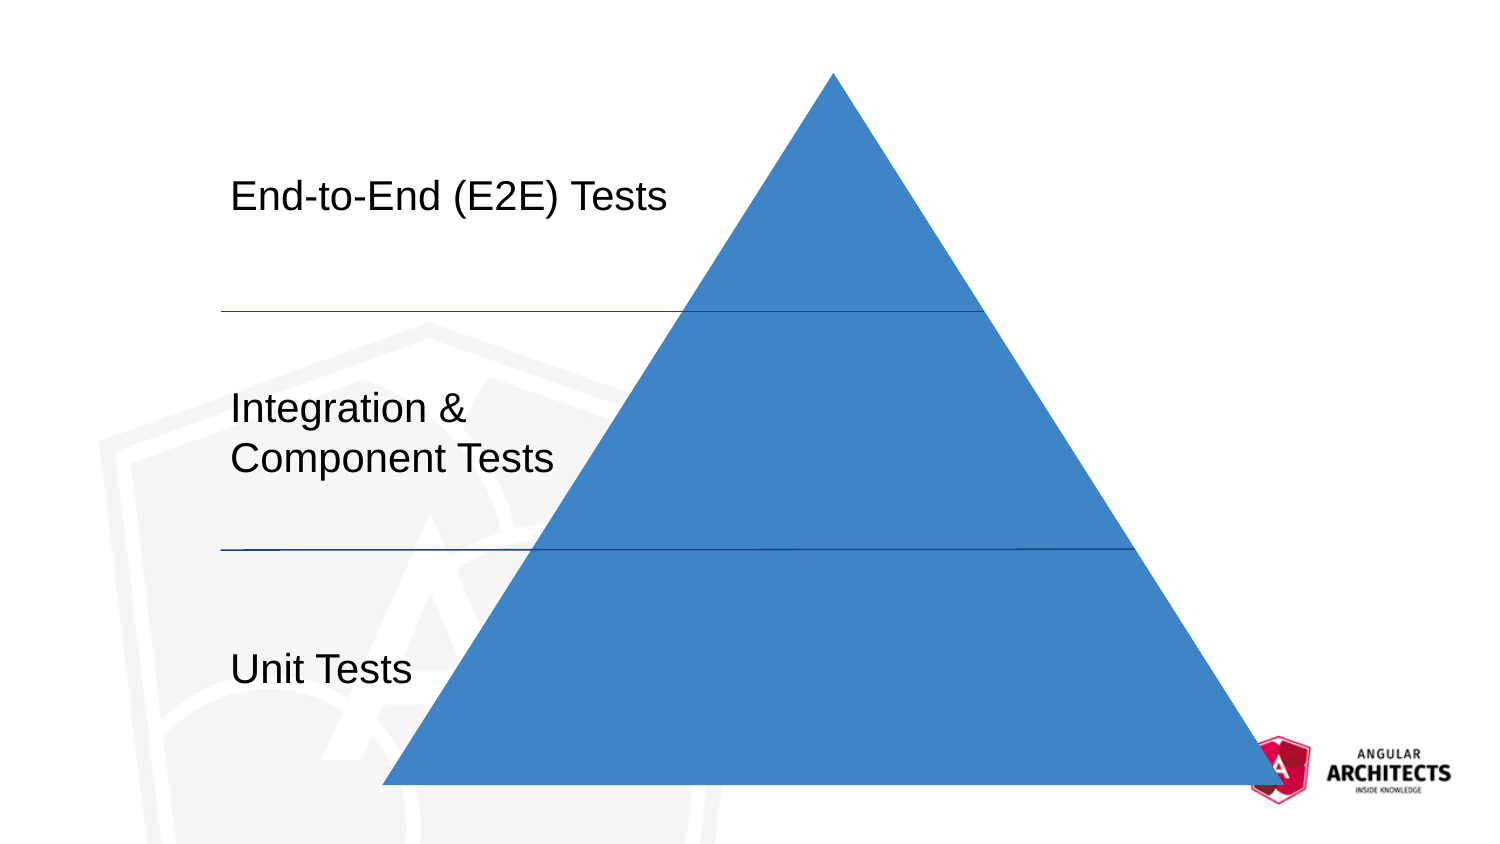

End-to-End (E2E) Tests
Integration &
Component Tests
Unit Tests